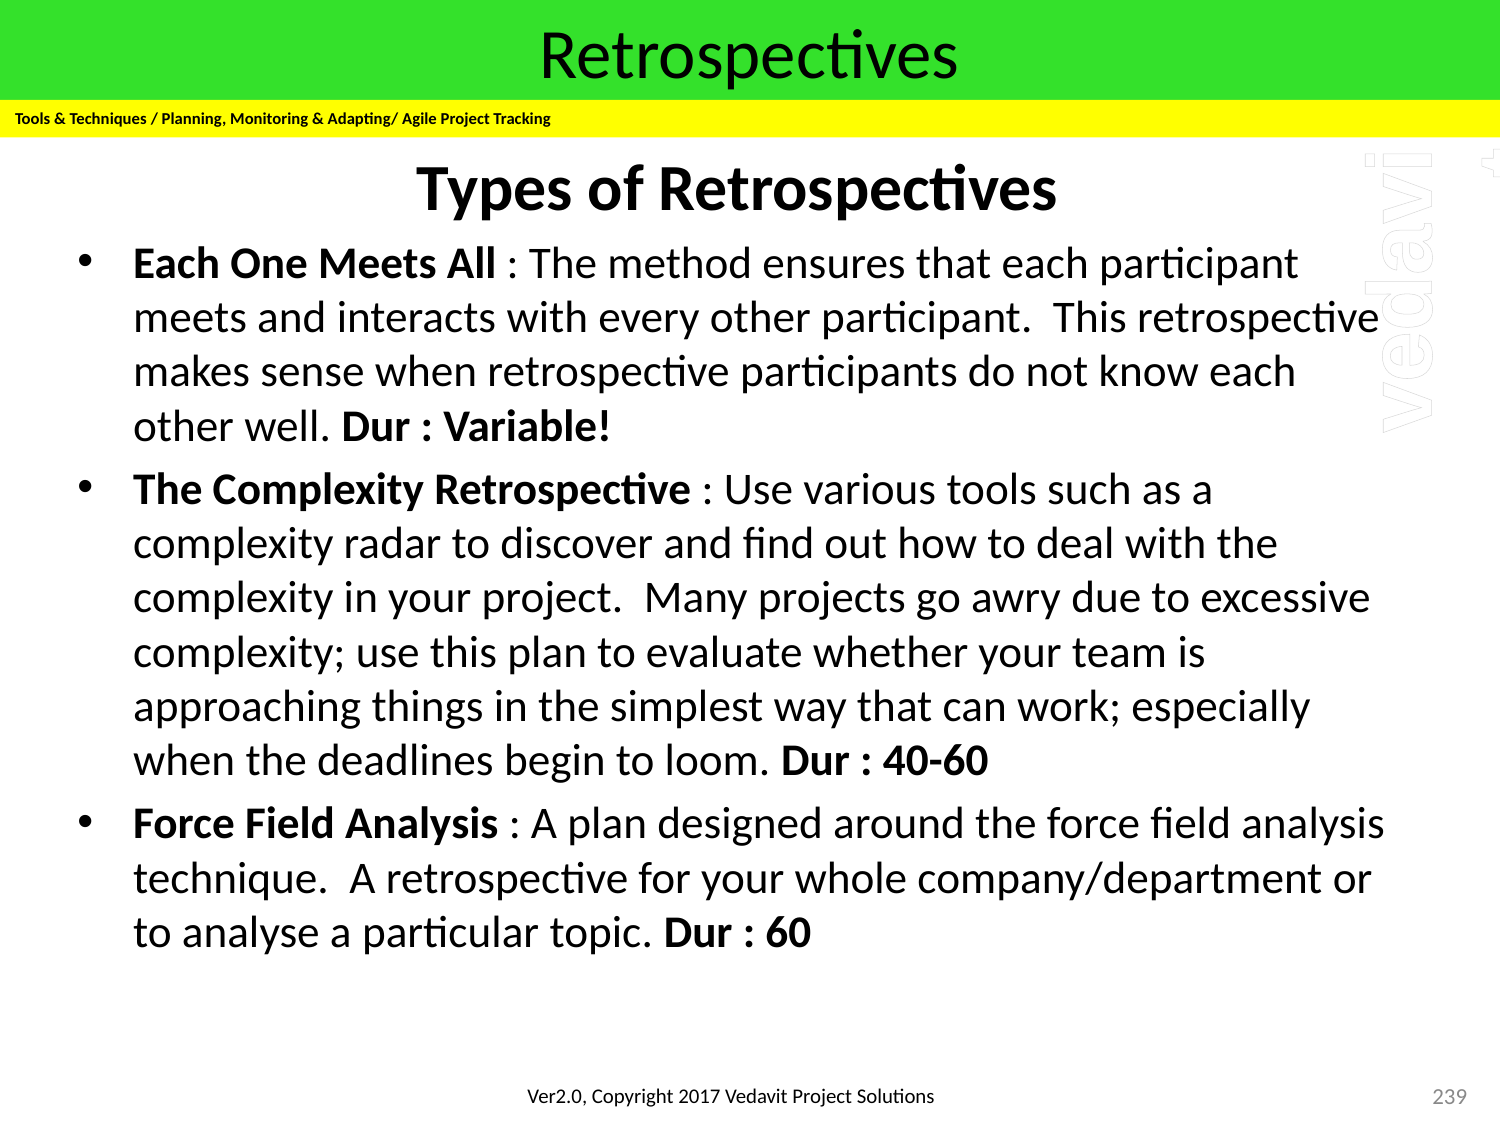

# Retrospectives
Tools & Techniques / Planning, Monitoring & Adapting/ Agile Project Tracking

Types of Retrospectives
Each One Meets All : The method ensures that each participant meets and interacts with every other participant.  This retrospective makes sense when retrospective participants do not know each other well. Dur : Variable!
The Complexity Retrospective : Use various tools such as a complexity radar to discover and find out how to deal with the complexity in your project.  Many projects go awry due to excessive complexity; use this plan to evaluate whether your team is approaching things in the simplest way that can work; especially when the deadlines begin to loom. Dur : 40-60
Force Field Analysis : A plan designed around the force field analysis technique.  A retrospective for your whole company/department or to analyse a particular topic. Dur : 60

239